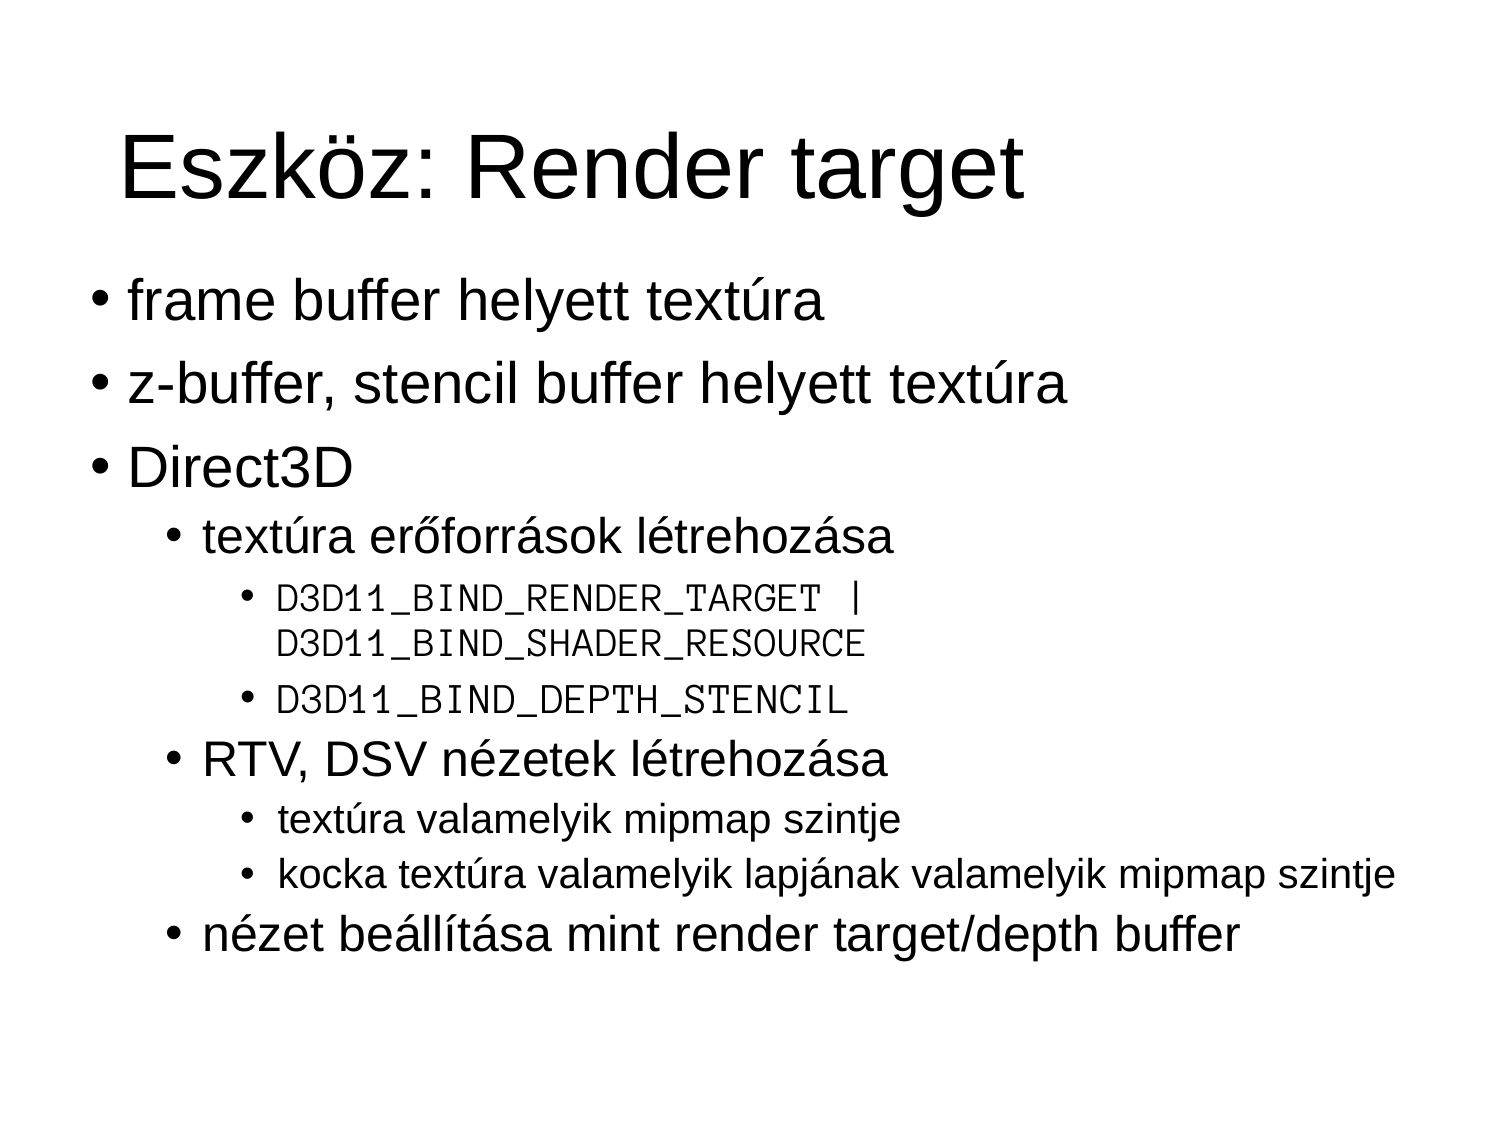

# Eszköz: Render target
frame buffer helyett textúra
z-buffer, stencil buffer helyett textúra
Direct3D
textúra erőforrások létrehozása
D3D11_BIND_RENDER_TARGET | D3D11_BIND_SHADER_RESOURCE
D3D11_BIND_DEPTH_STENCIL
RTV, DSV nézetek létrehozása
textúra valamelyik mipmap szintje
kocka textúra valamelyik lapjának valamelyik mipmap szintje
nézet beállítása mint render target/depth buffer